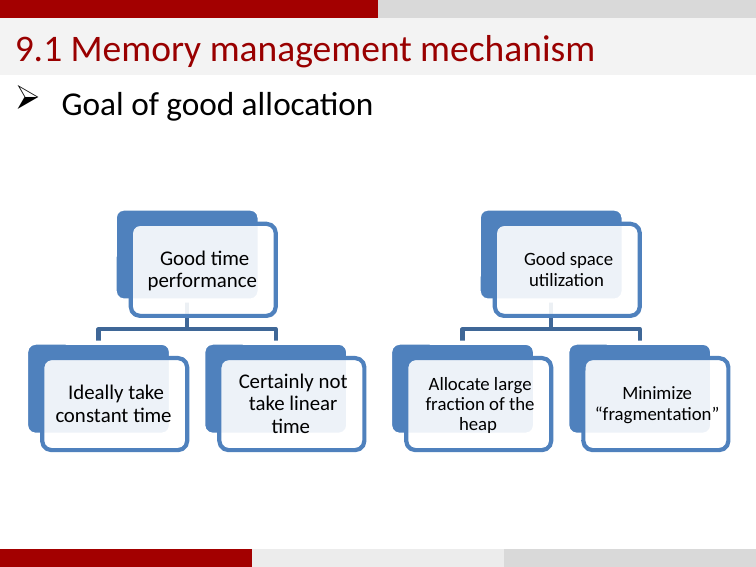

9.1 Memory management mechanism
Goal of good allocation
Good time performance
Ideally take constant time
Certainly not take linear time
Good space utilization
Allocate large fraction of the heap
Minimize “fragmentation”

9